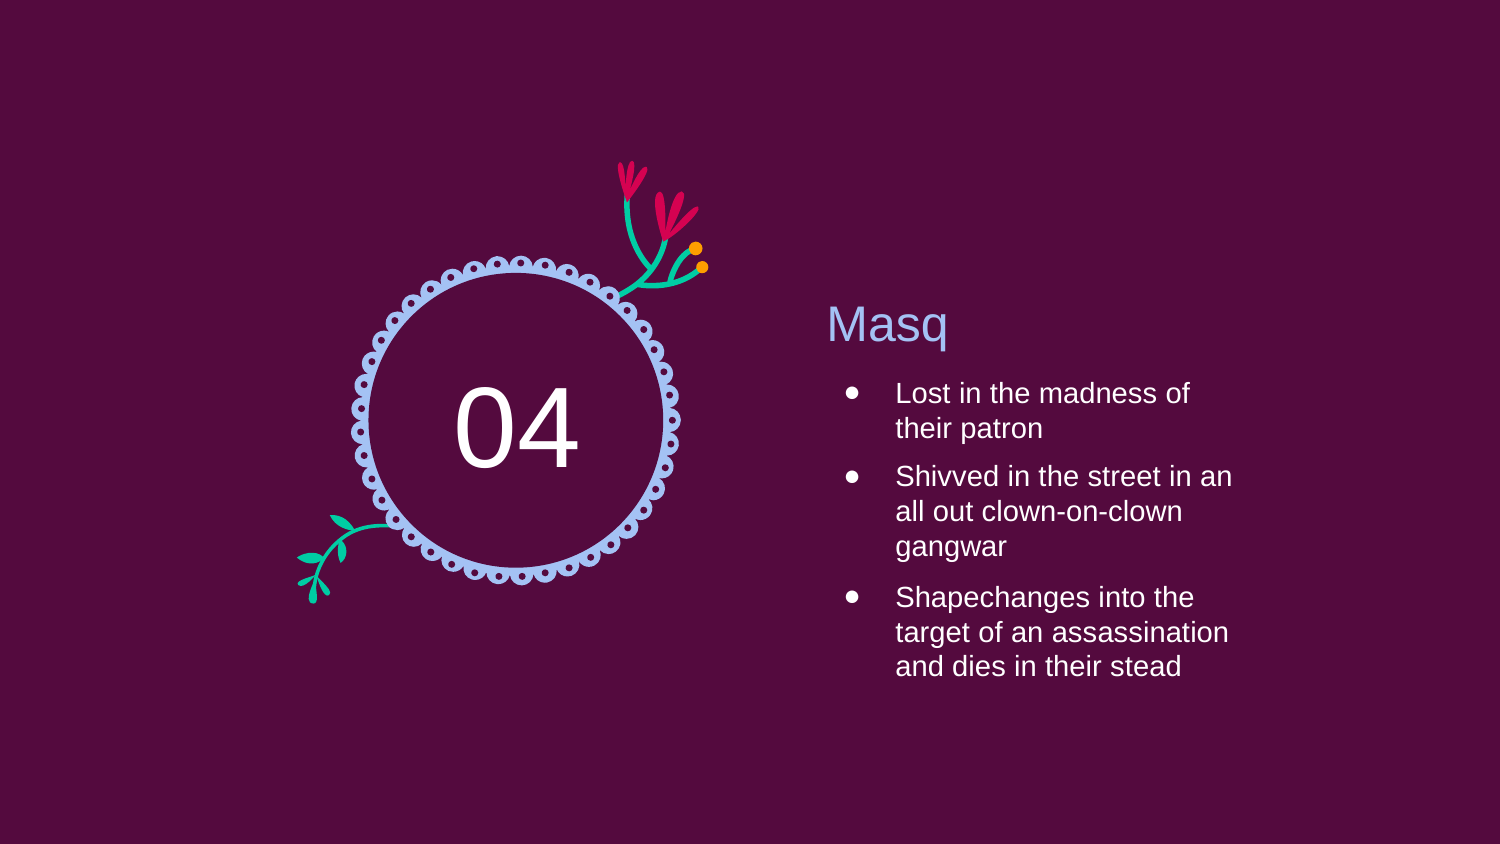

# Masq
Lost in the madness of their patron
04
Shivved in the street in an all out clown-on-clown gangwar

Shapechanges into the target of an assassination and dies in their stead